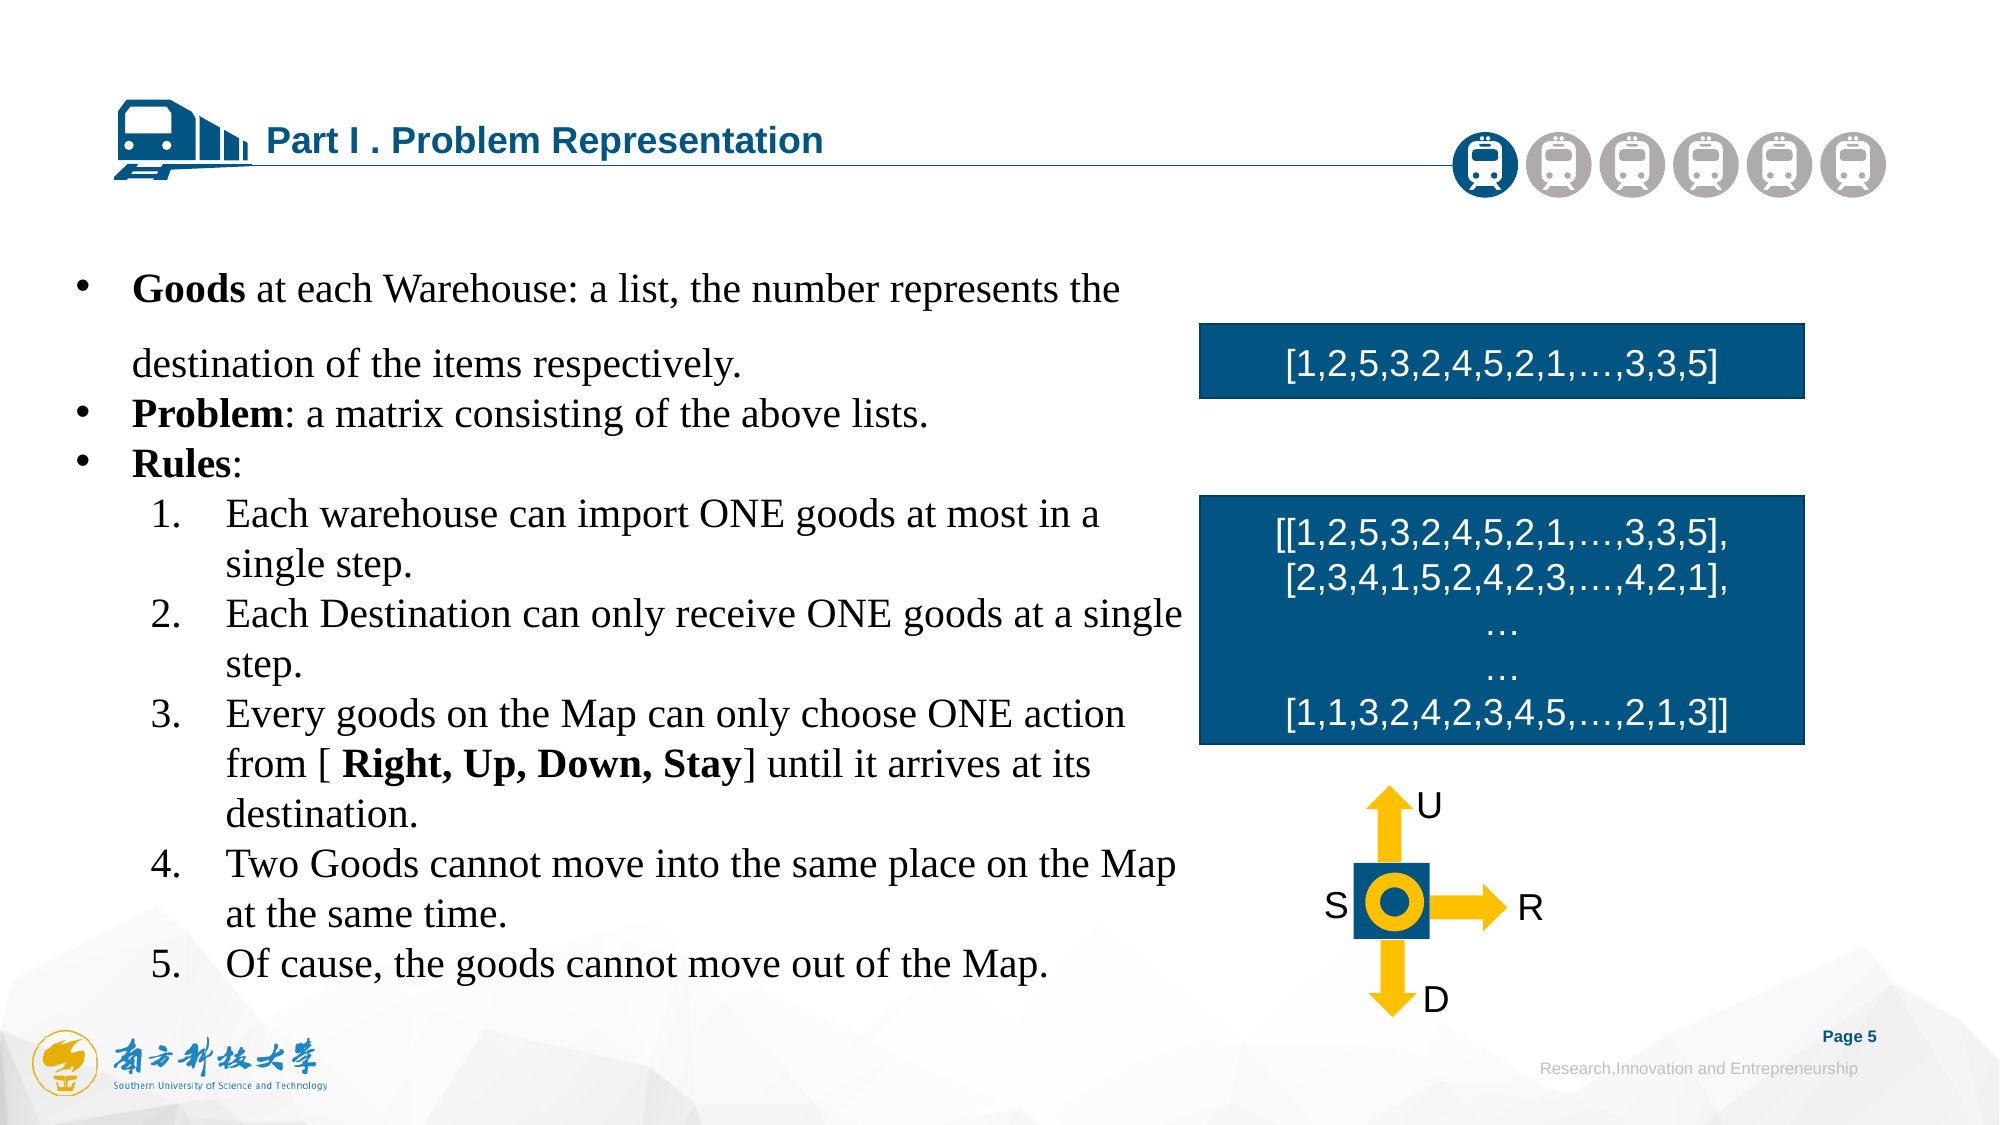

Part I . Problem Representation
Goods at each Warehouse: a list, the number represents the destination of the items respectively.
Problem: a matrix consisting of the above lists.
Rules:
Each warehouse can import ONE goods at most in a single step.
Each Destination can only receive ONE goods at a single step.
Every goods on the Map can only choose ONE action from [ Right, Up, Down, Stay] until it arrives at its destination.
Two Goods cannot move into the same place on the Map at the same time.
Of cause, the goods cannot move out of the Map.

[1,2,5,3,2,4,5,2,1,…,3,3,5]
[[1,2,5,3,2,4,5,2,1,…,3,3,5],
 [2,3,4,1,5,2,4,2,3,…,4,2,1],
…
…
 [1,1,3,2,4,2,3,4,5,…,2,1,3]]
U

S
R

D
Page 5
Research,Innovation and Entrepreneurship